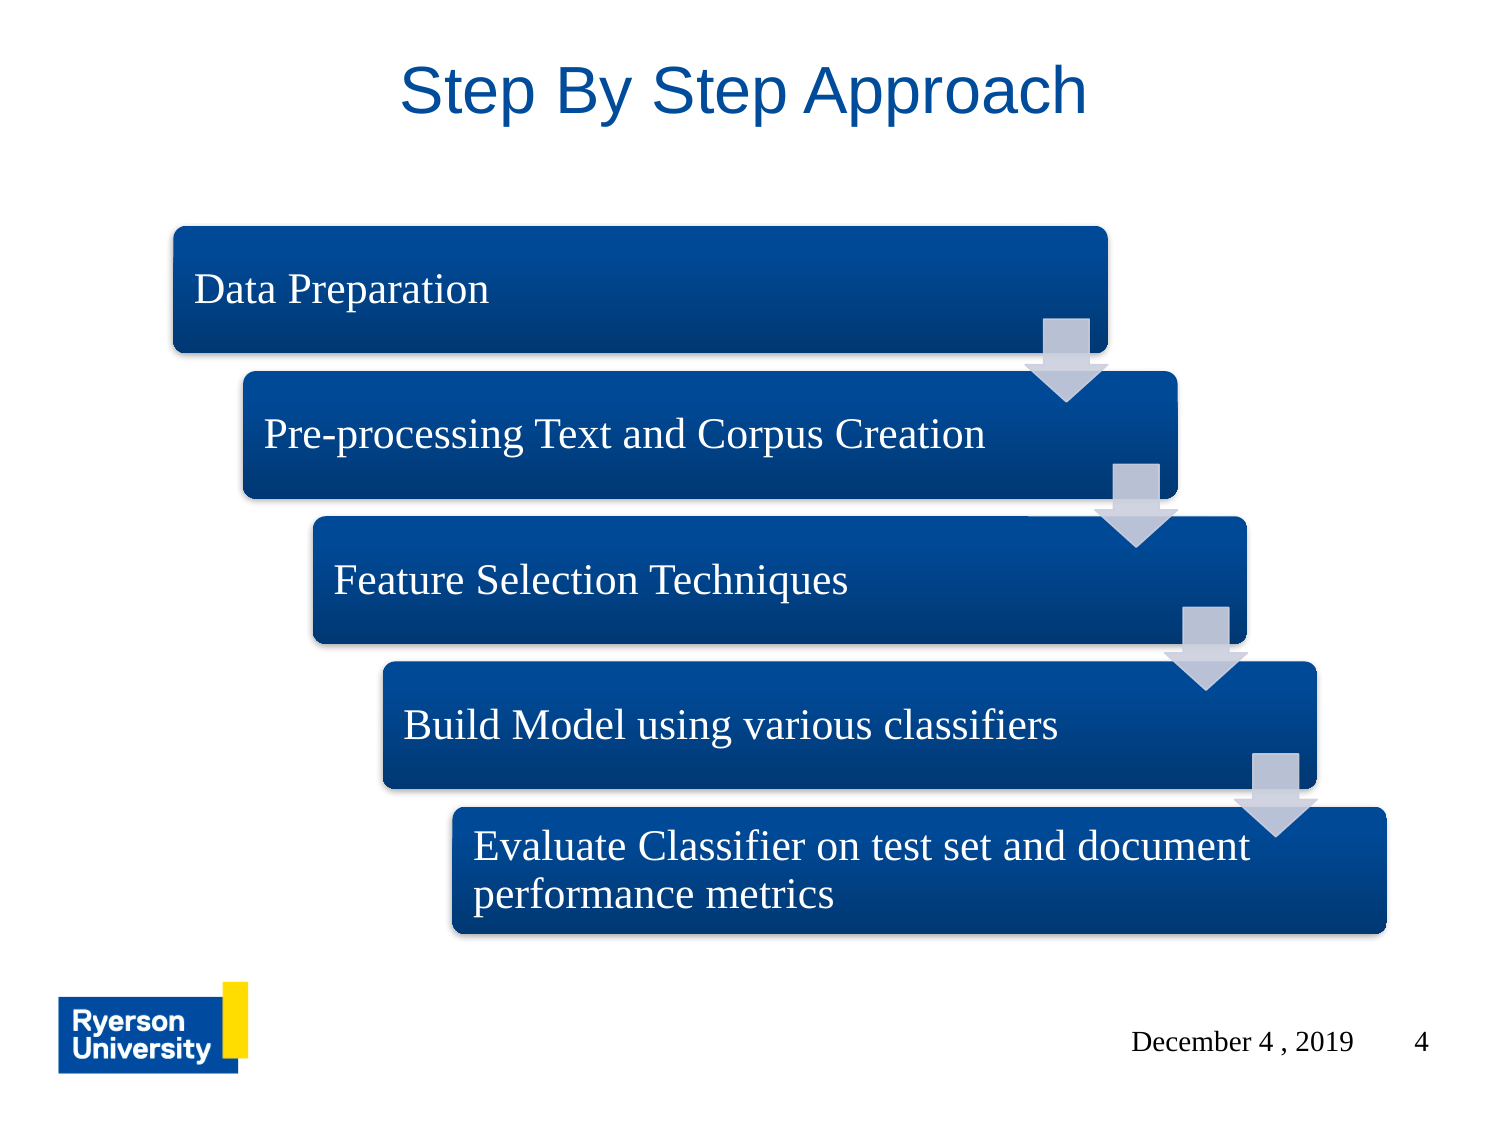

# Step By Step Approach
Data Preparation
Pre-processing Text and Corpus Creation
Feature Selection Techniques
Build Model using various classifiers
Evaluate Classifier on test set and document performance metrics

4
December 4 , 2019